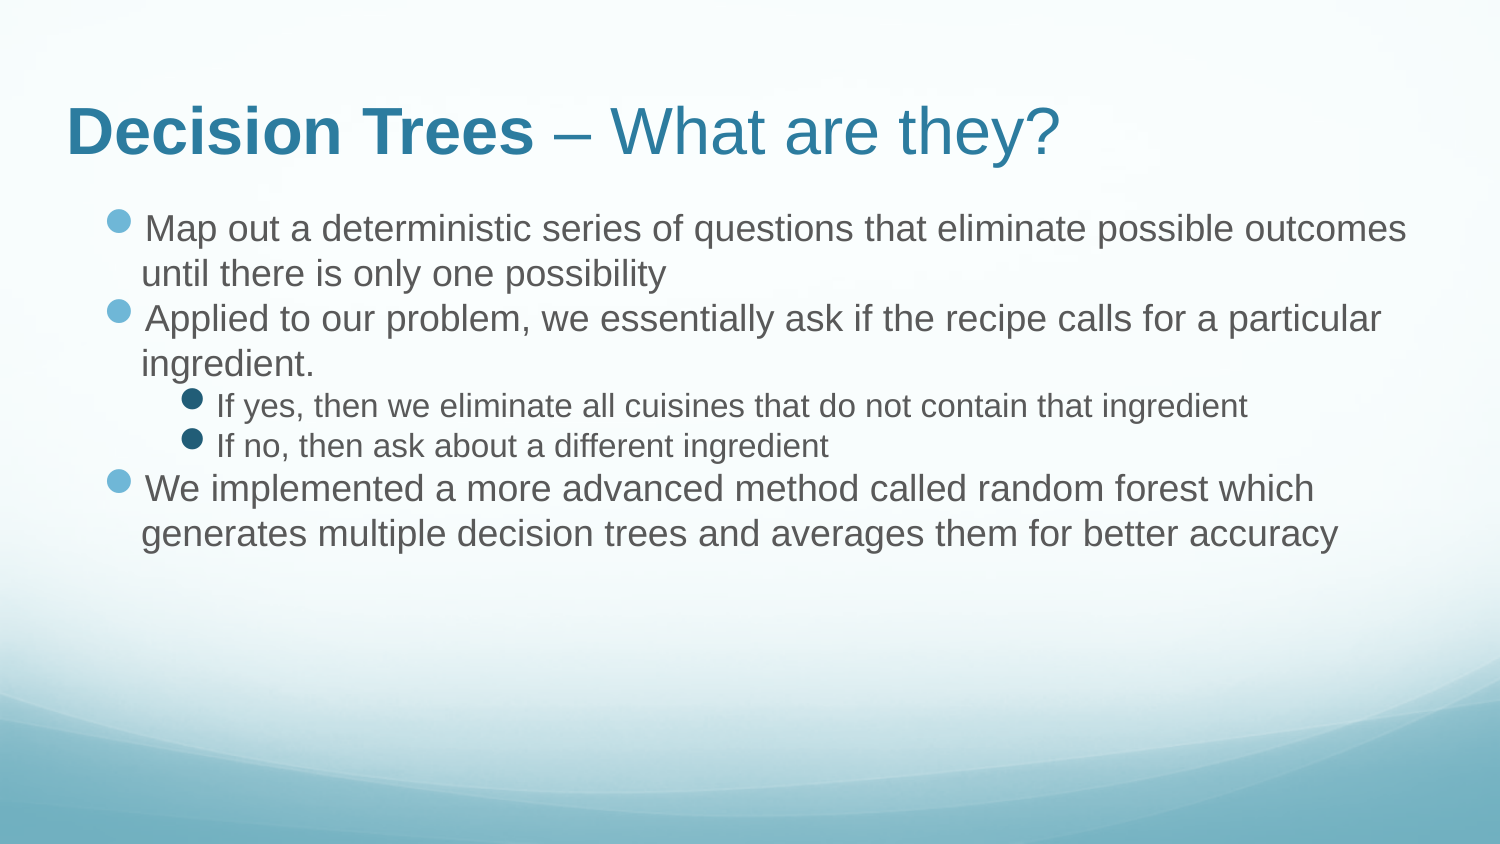

# Decision Trees – What are they?
Map out a deterministic series of questions that eliminate possible outcomes until there is only one possibility
Applied to our problem, we essentially ask if the recipe calls for a particular ingredient.
If yes, then we eliminate all cuisines that do not contain that ingredient
If no, then ask about a different ingredient
We implemented a more advanced method called random forest which generates multiple decision trees and averages them for better accuracy